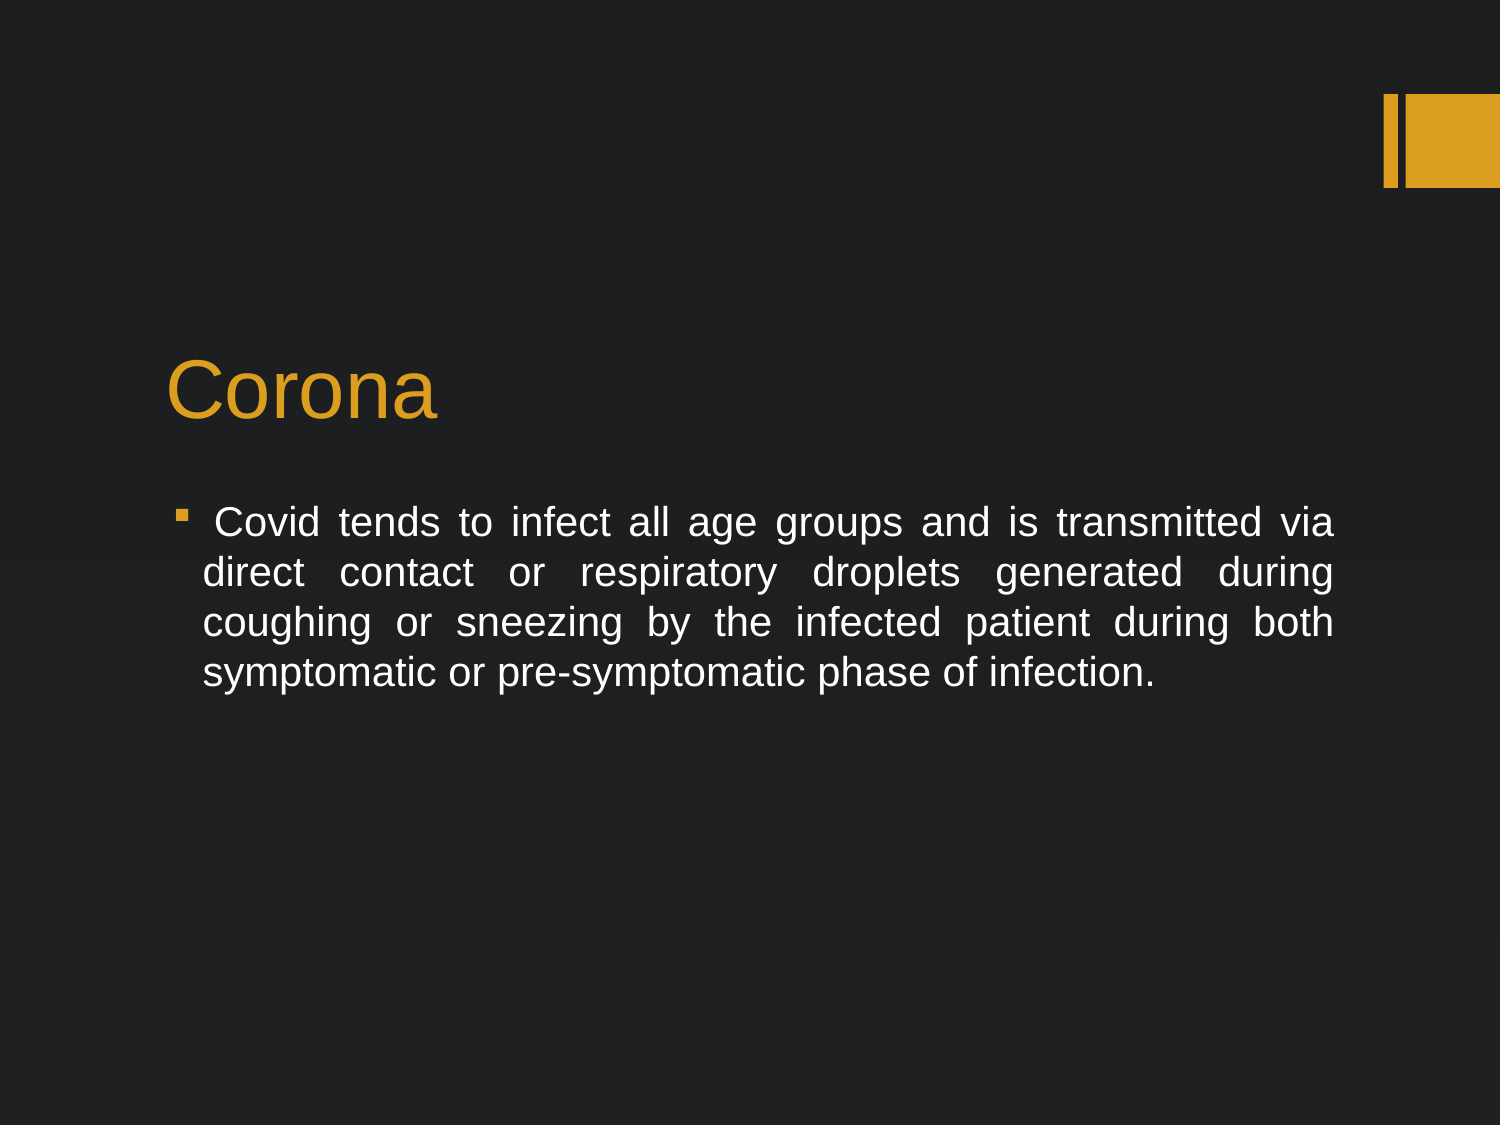

# Corona
 Covid tends to infect all age groups and is transmitted via direct contact or respiratory droplets generated during coughing or sneezing by the infected patient during both symptomatic or pre-symptomatic phase of infection.